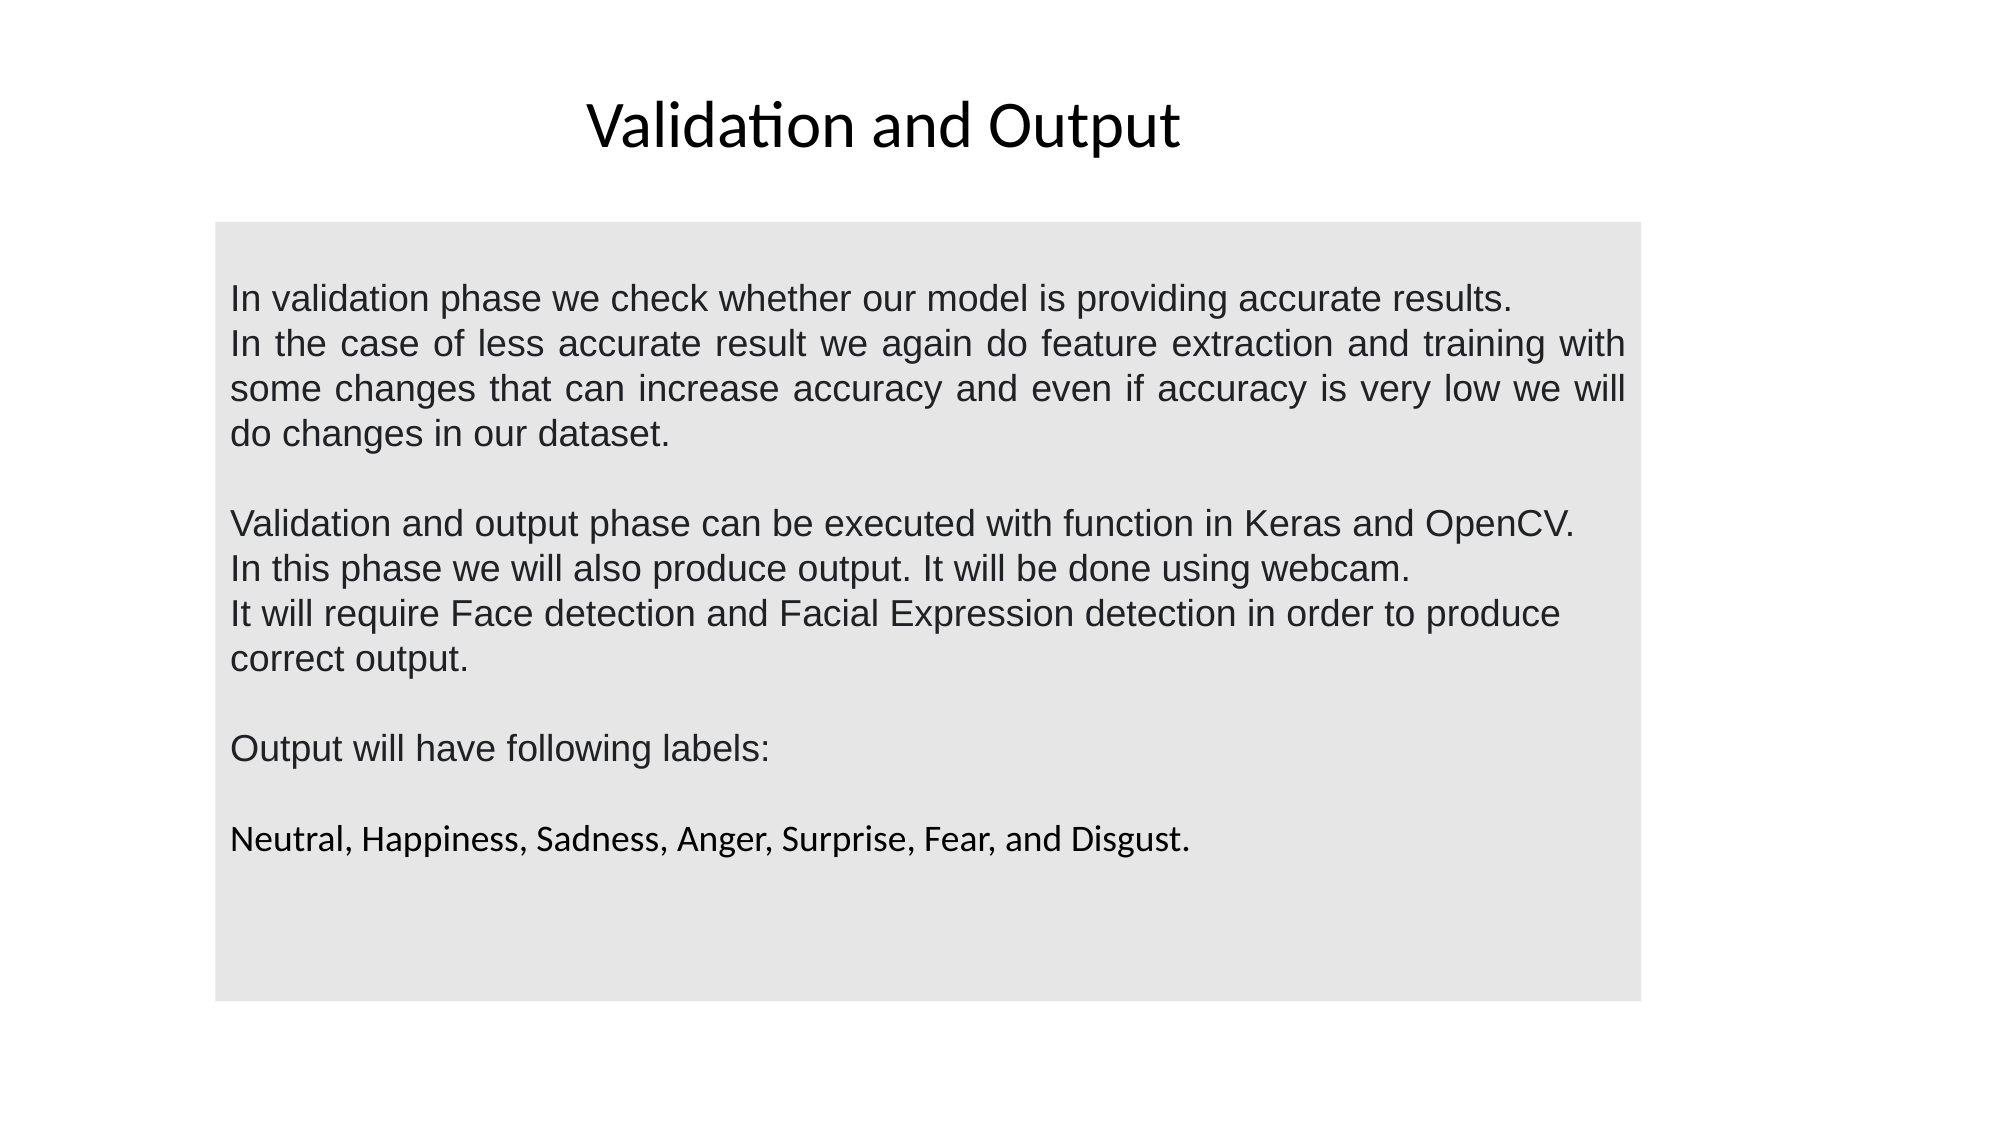

Validation and Output

In validation phase we check whether our model is providing accurate results.
In the case of less accurate result we again do feature extraction and training with some changes that can increase accuracy and even if accuracy is very low we will do changes in our dataset.

Validation and output phase can be executed with function in Keras and OpenCV.
In this phase we will also produce output. It will be done using webcam.
It will require Face detection and Facial Expression detection in order to produce
correct output.

Output will have following labels:

Neutral, Happiness, Sadness, Anger, Surprise, Fear, and Disgust.